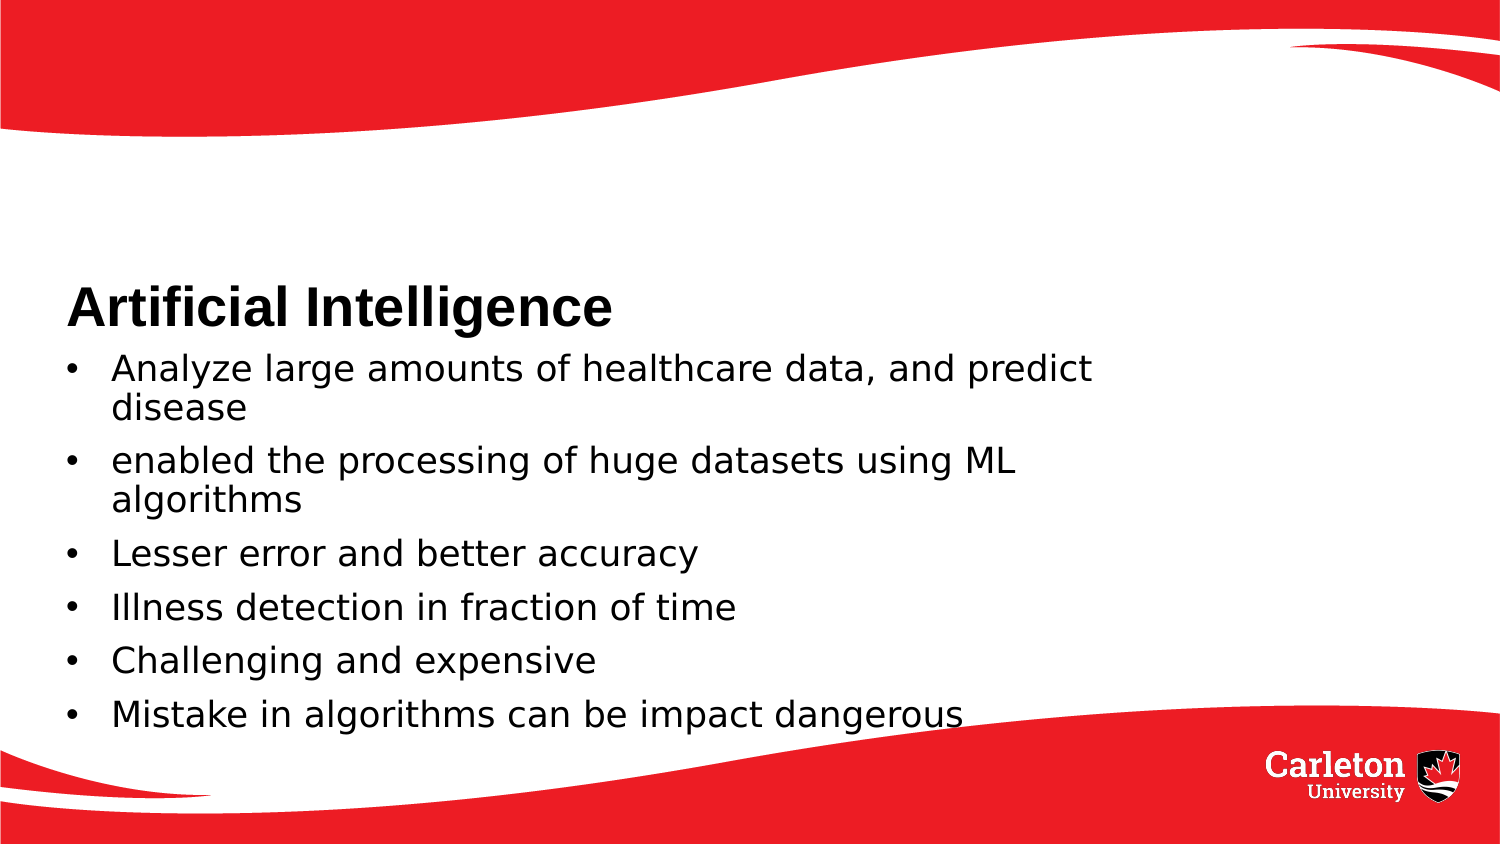

# Artificial Intelligence
Analyze large amounts of healthcare data, and predict disease
enabled the processing of huge datasets using ML algorithms
Lesser error and better accuracy
Illness detection in fraction of time
Challenging and expensive
Mistake in algorithms can be impact dangerous